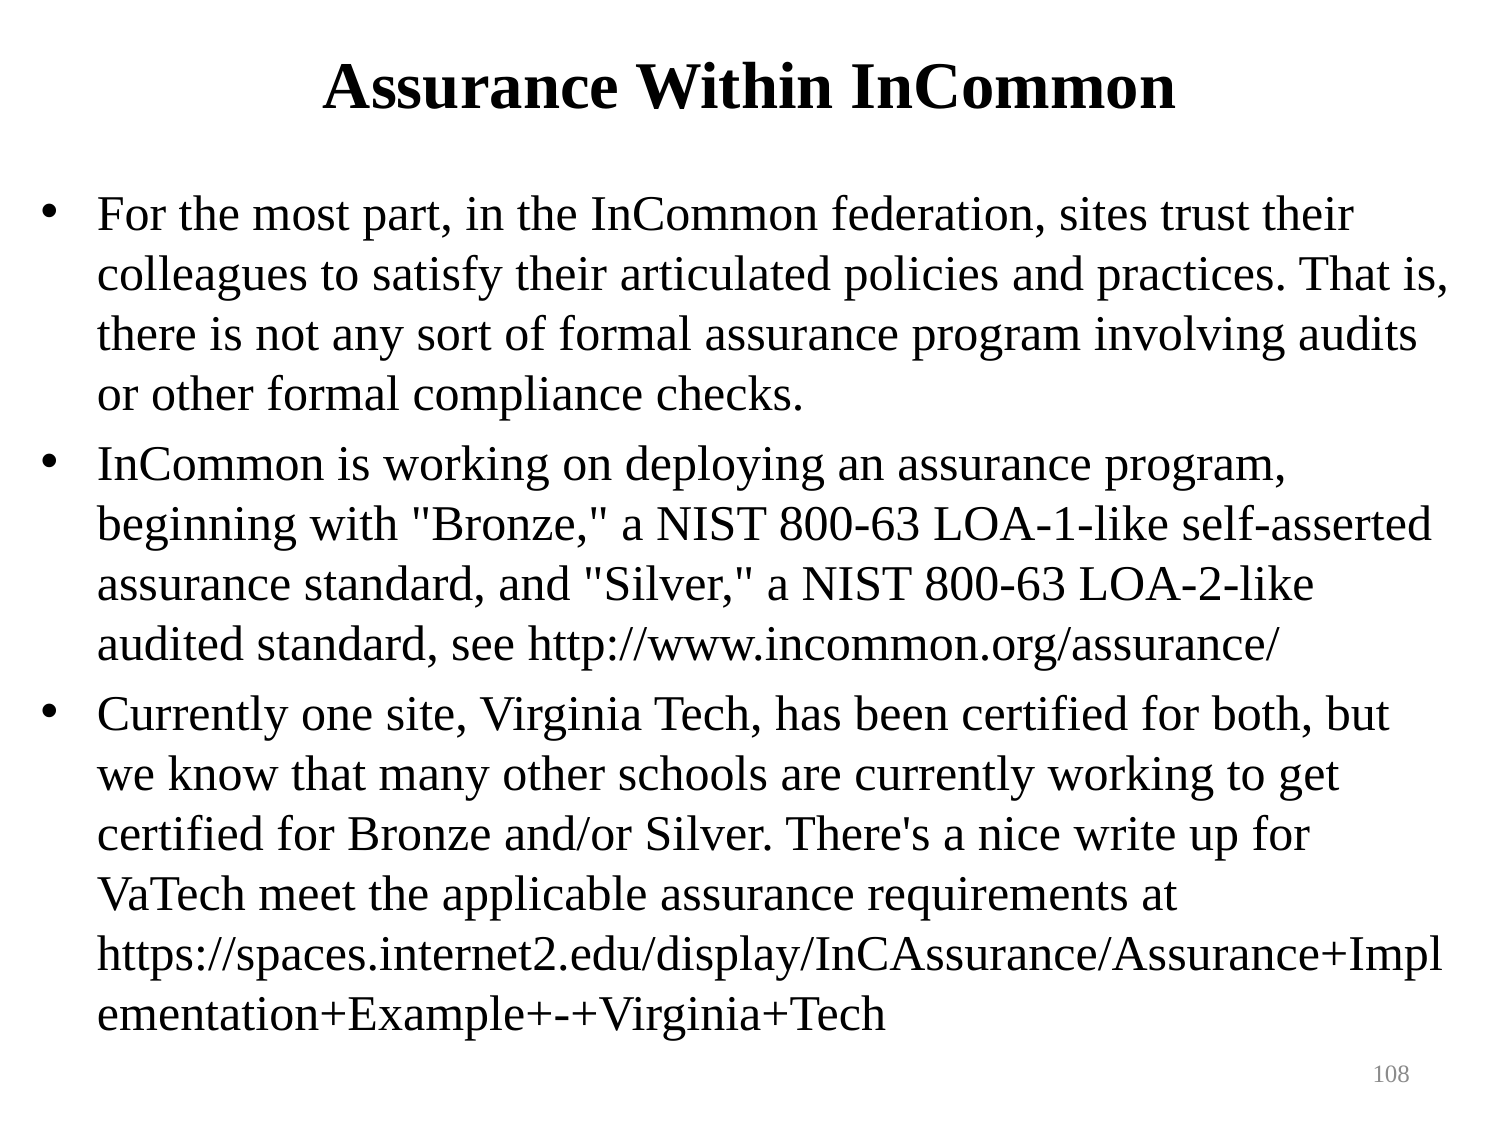

# Assurance Within InCommon
For the most part, in the InCommon federation, sites trust their colleagues to satisfy their articulated policies and practices. That is, there is not any sort of formal assurance program involving audits or other formal compliance checks.
InCommon is working on deploying an assurance program, beginning with "Bronze," a NIST 800-63 LOA-1-like self-asserted assurance standard, and "Silver," a NIST 800-63 LOA-2-like audited standard, see http://www.incommon.org/assurance/
Currently one site, Virginia Tech, has been certified for both, but we know that many other schools are currently working to get certified for Bronze and/or Silver. There's a nice write up for VaTech meet the applicable assurance requirements at
https://spaces.internet2.edu/display/InCAssurance/Assurance+Implementation+Example+-+Virginia+Tech

108